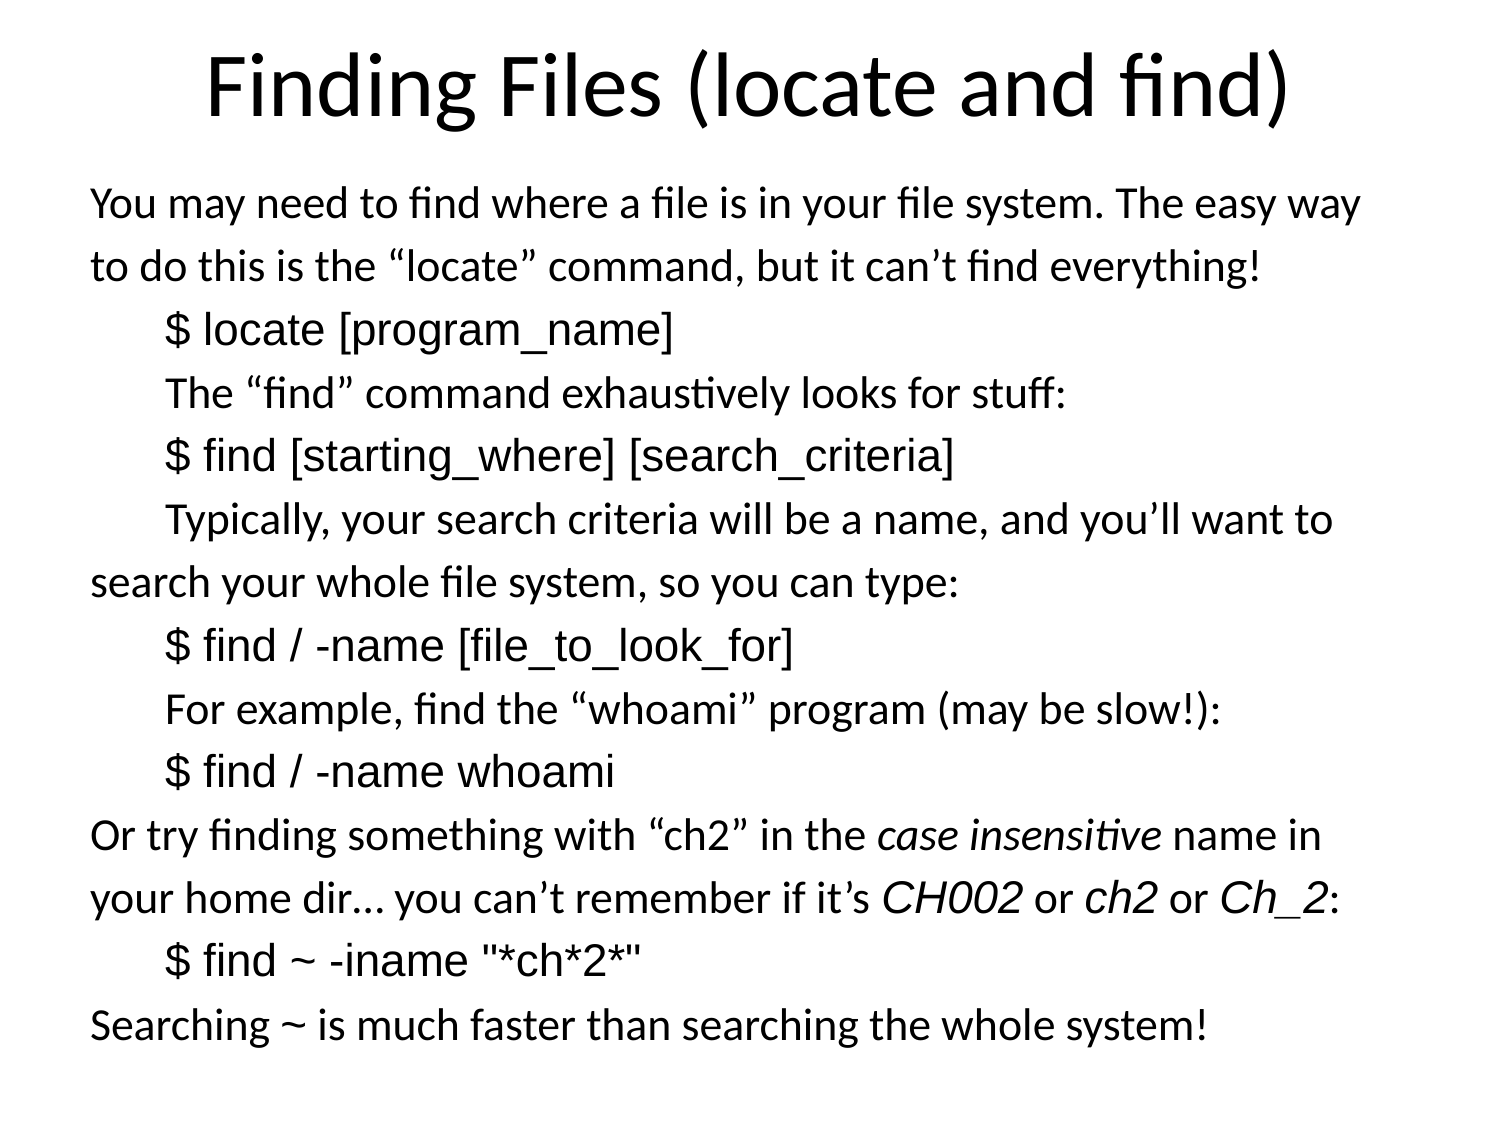

Finding Files (locate and find)
You may need to find where a file is in your file system. The easy way to do this is the “locate” command, but it can’t find everything!
$ locate [program_name]
The “find” command exhaustively looks for stuff:
$ find [starting_where] [search_criteria]
Typically, your search criteria will be a name, and you’ll want to search your whole file system, so you can type:
$ find / -name [file_to_look_for]
For example, find the “whoami” program (may be slow!):
$ find / -name whoami
Or try finding something with “ch2” in the case insensitive name in your home dir… you can’t remember if it’s CH002 or ch2 or Ch_2:
$ find ~ -iname "*ch*2*"
Searching ~ is much faster than searching the whole system!